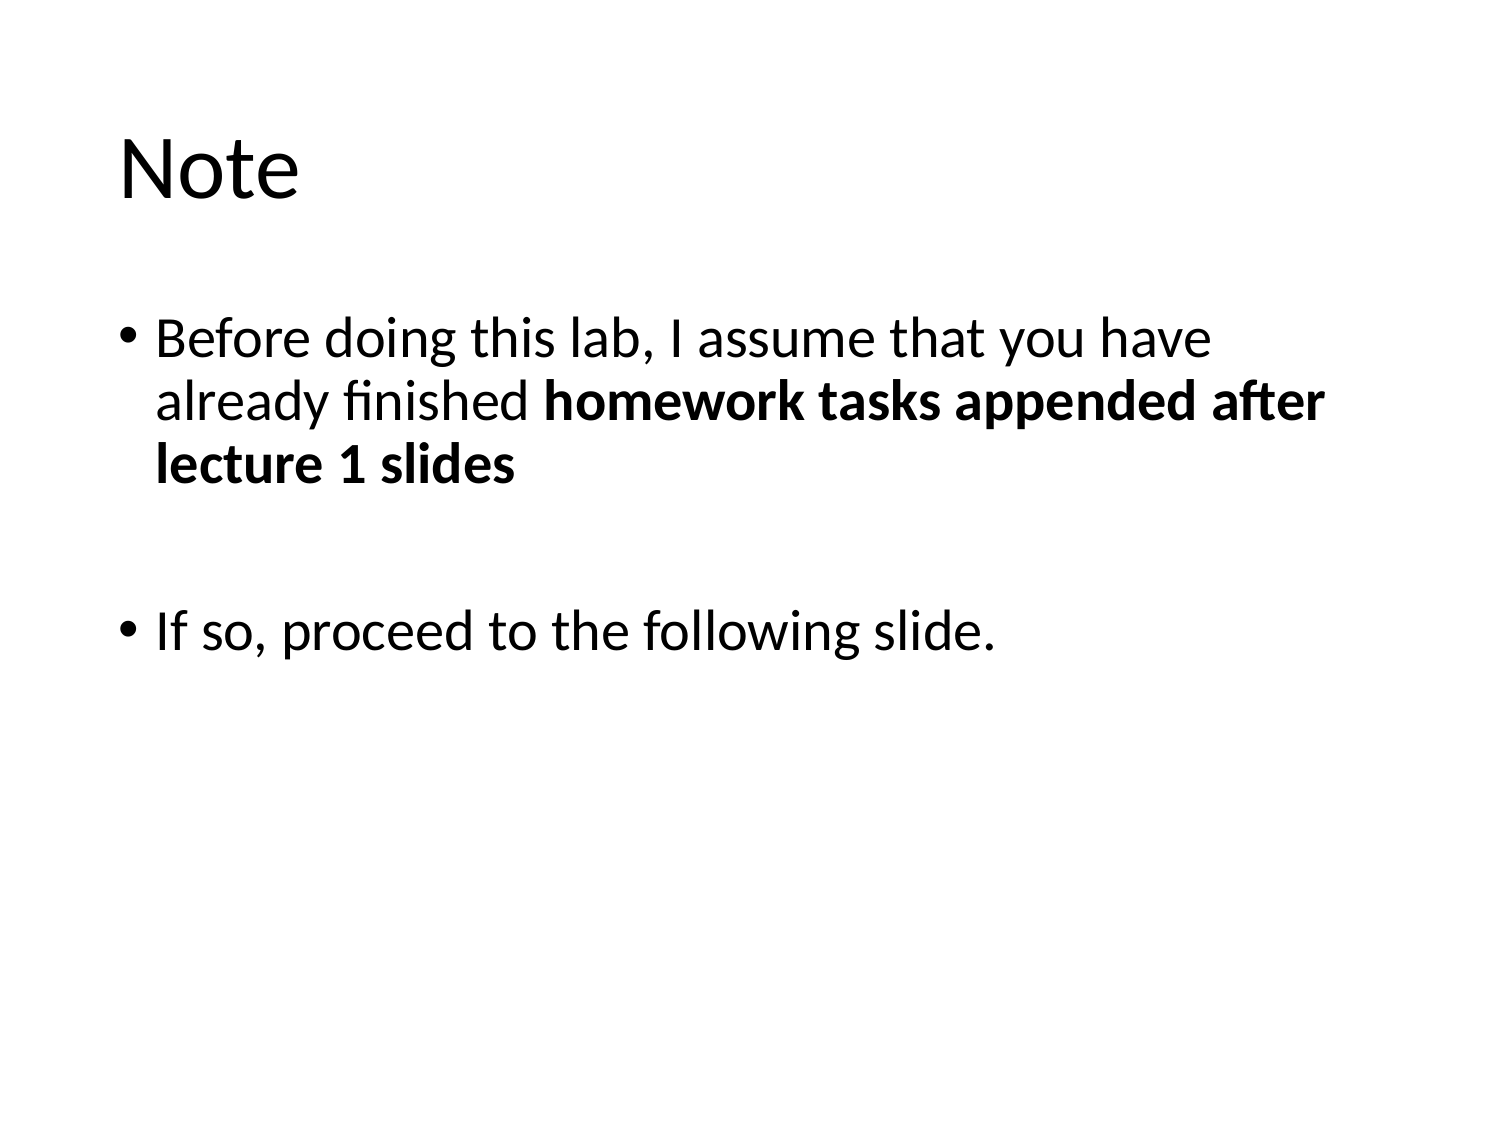

# Note
Before doing this lab, I assume that you have already finished homework tasks appended after lecture 1 slides

If so, proceed to the following slide.